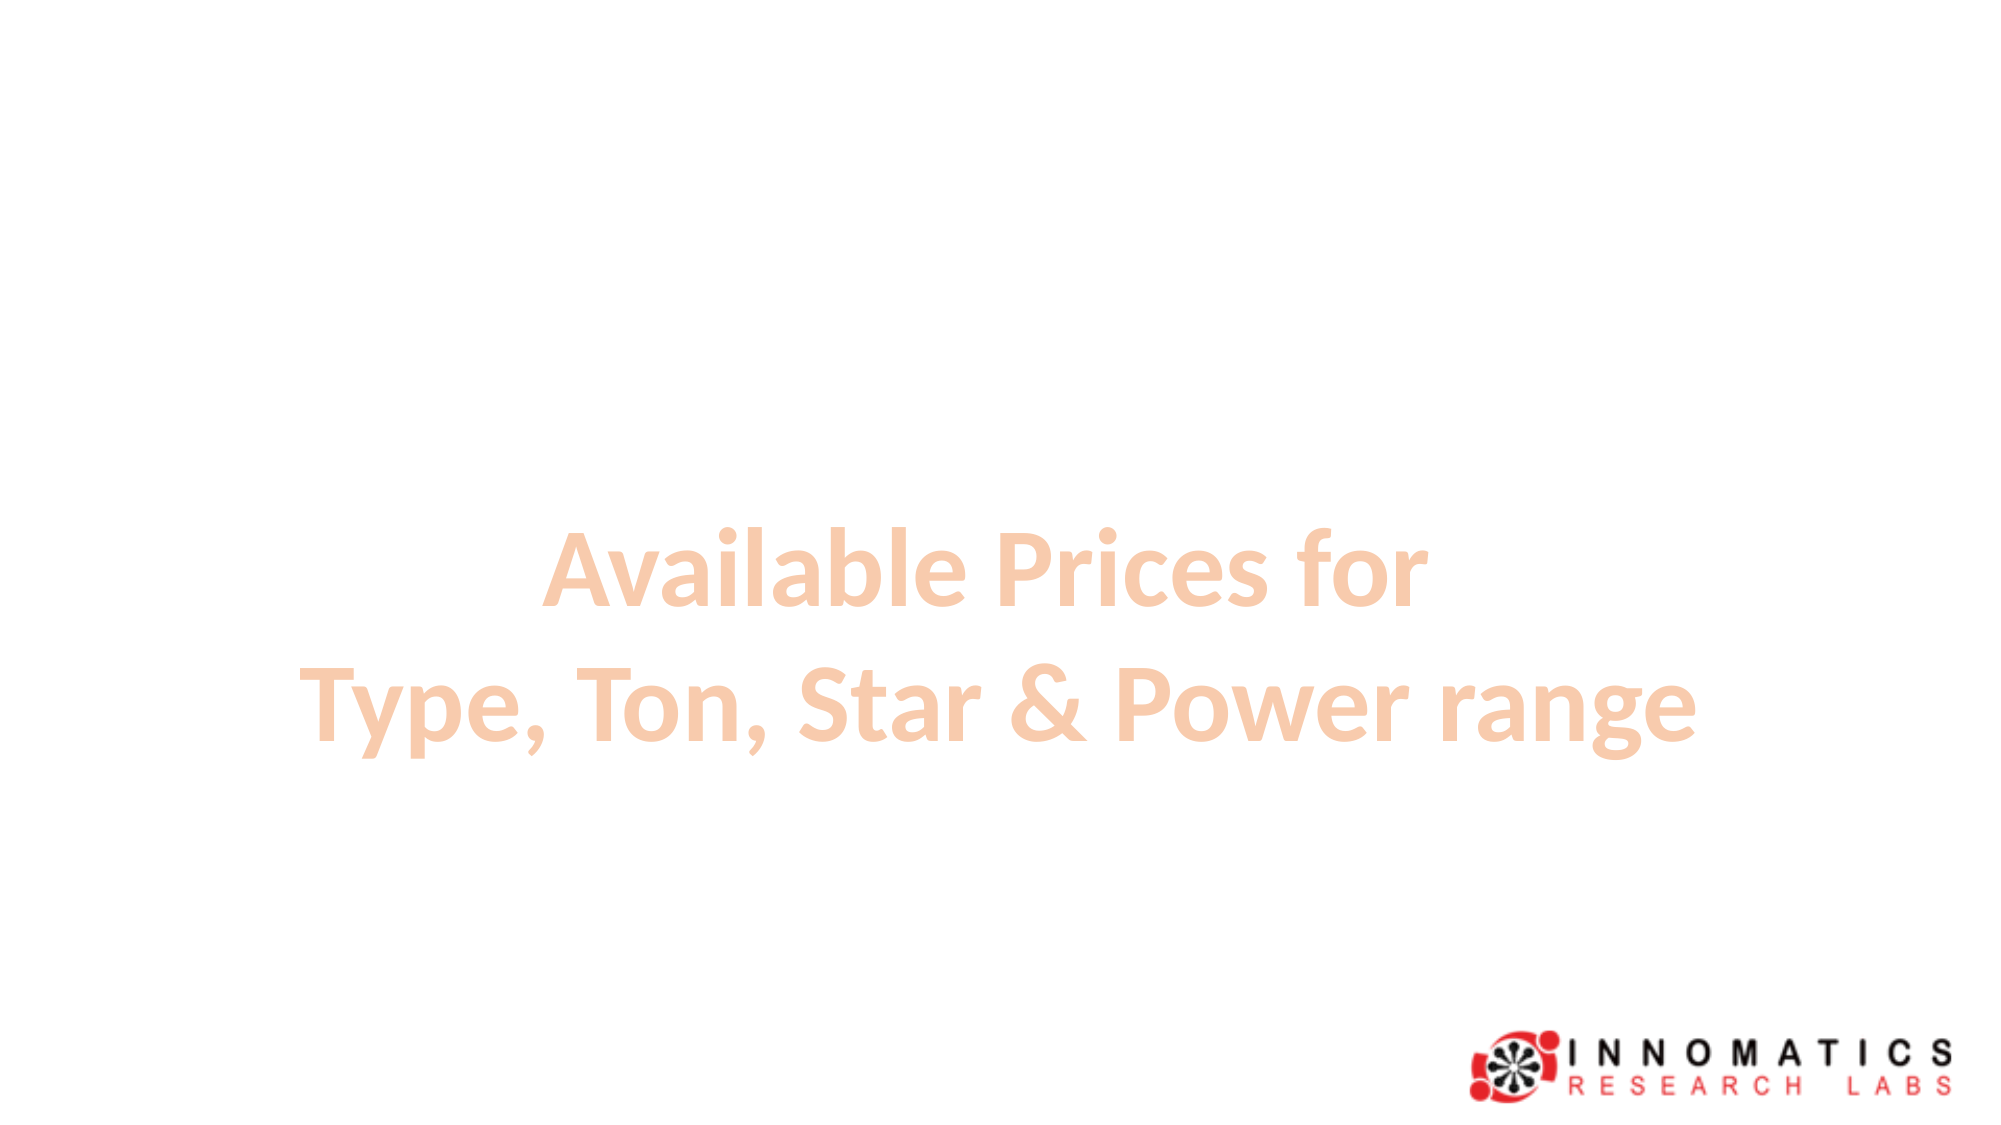

Available Prices for
Type, Ton, Star & Power range